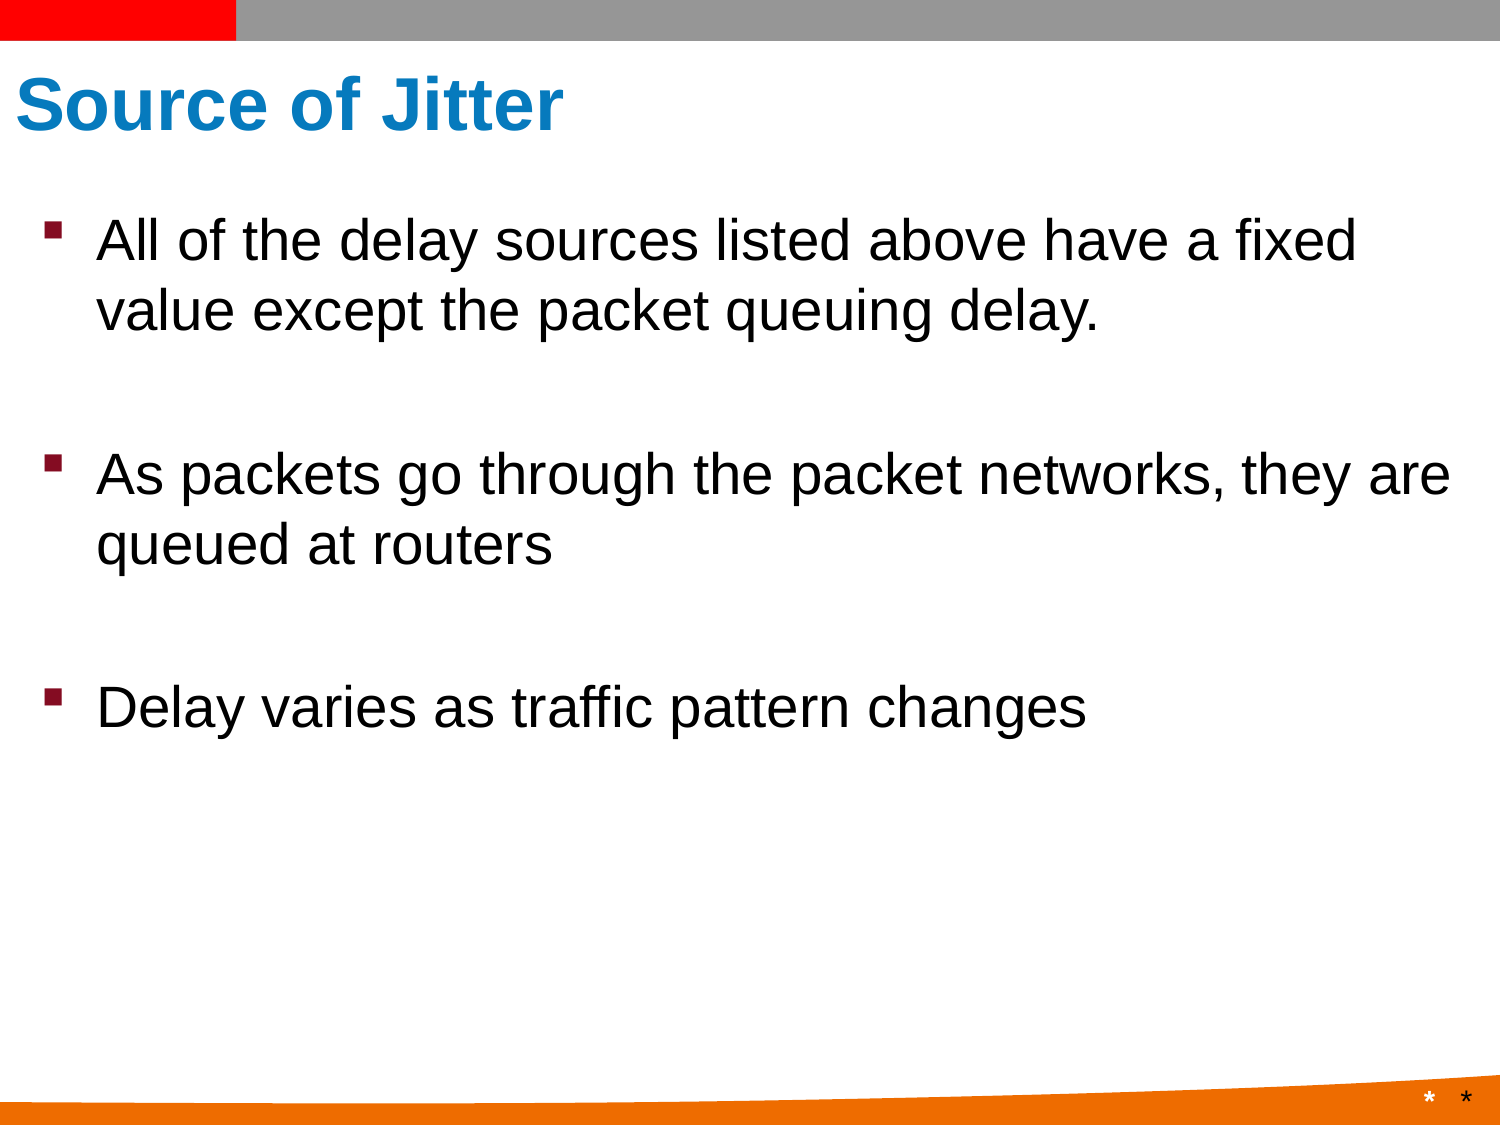

# Source of Jitter
All of the delay sources listed above have a fixed value except the packet queuing delay.

As packets go through the packet networks‚ they are queued at routers

Delay varies as traffic pattern changes

*